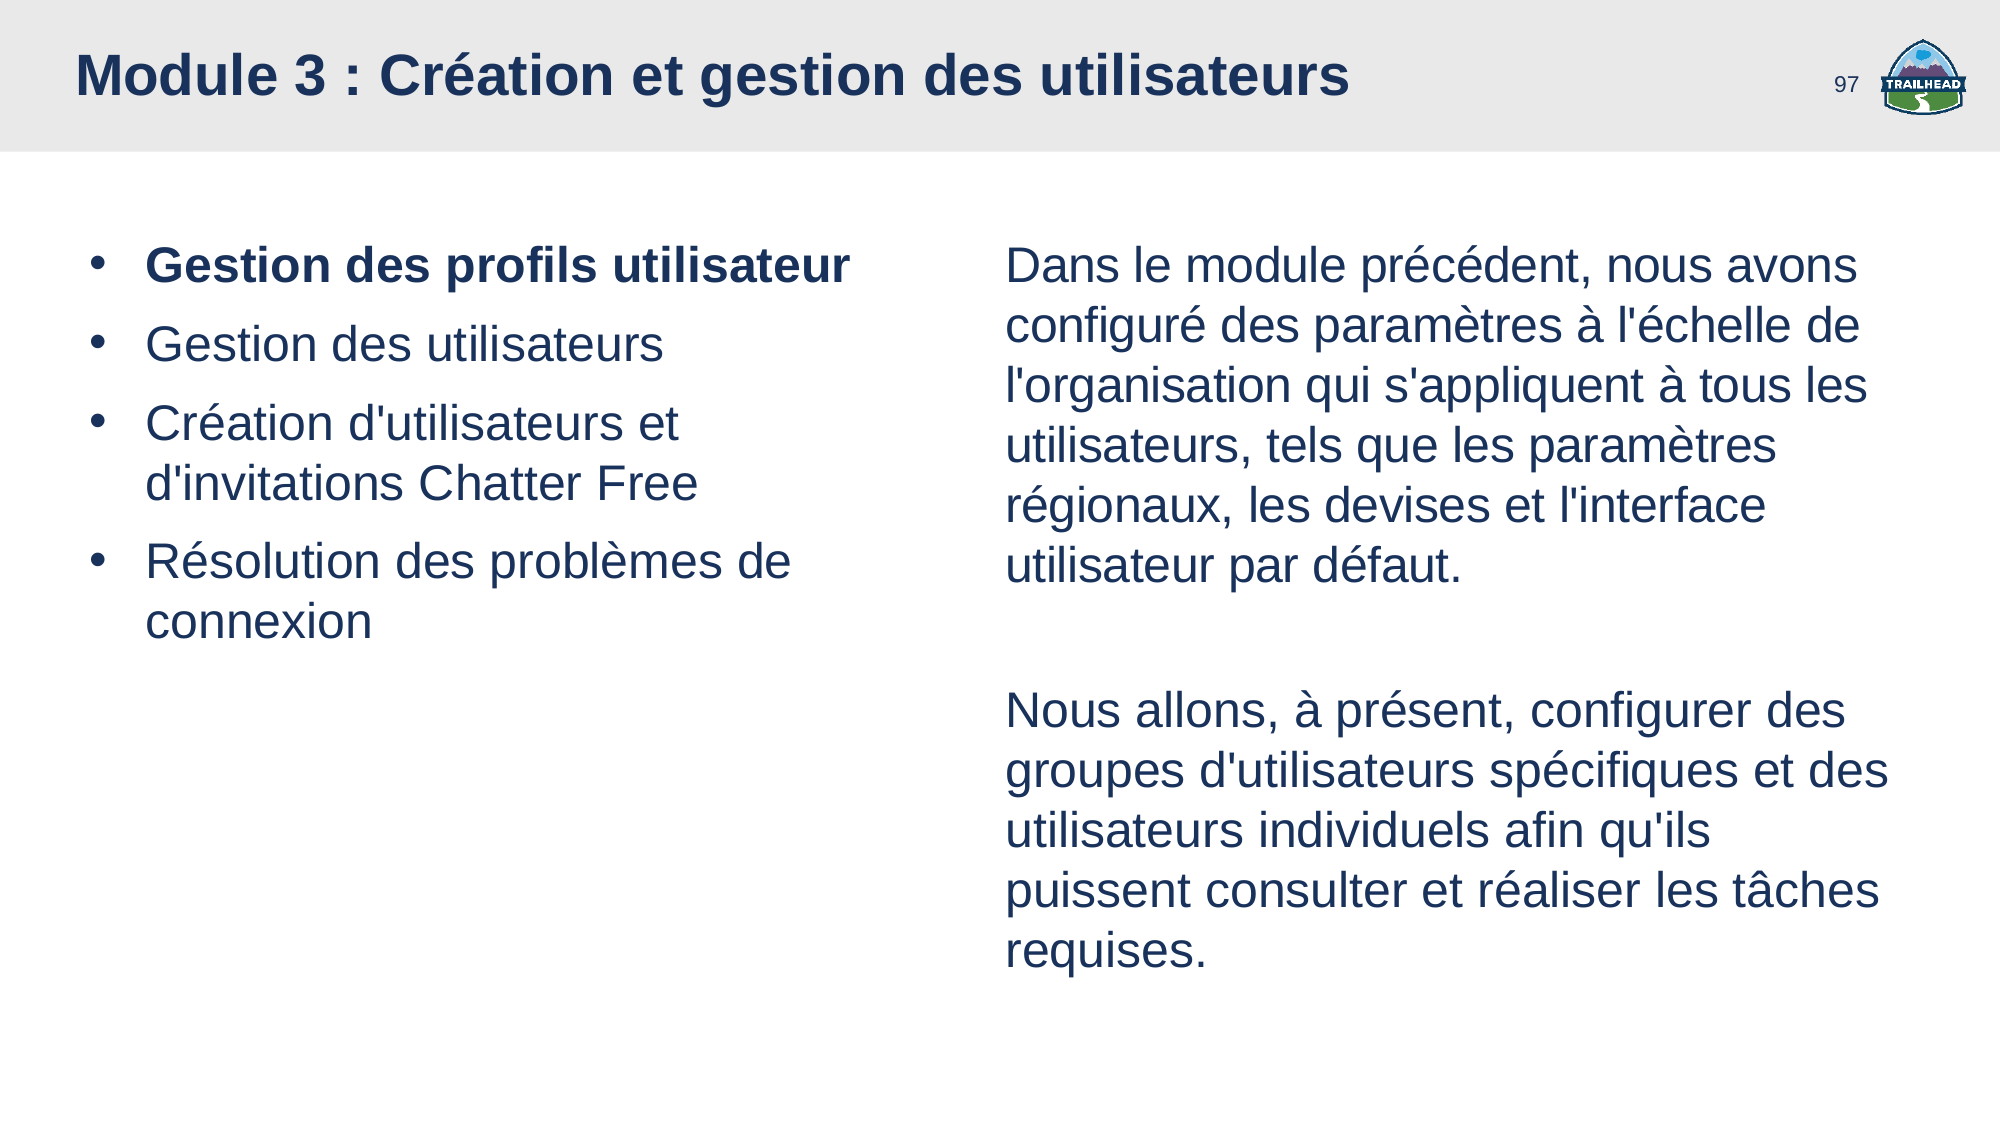

Module 3 : Création et gestion des utilisateurs
97
Gestion des profils utilisateur
Gestion des utilisateurs
Création d'utilisateurs et d'invitations Chatter Free
Résolution des problèmes de connexion
Dans le module précédent, nous avons configuré des paramètres à l'échelle de l'organisation qui s'appliquent à tous les utilisateurs, tels que les paramètres régionaux, les devises et l'interface utilisateur par défaut.

Nous allons, à présent, configurer des groupes d'utilisateurs spécifiques et des utilisateurs individuels afin qu'ils puissent consulter et réaliser les tâches requises.